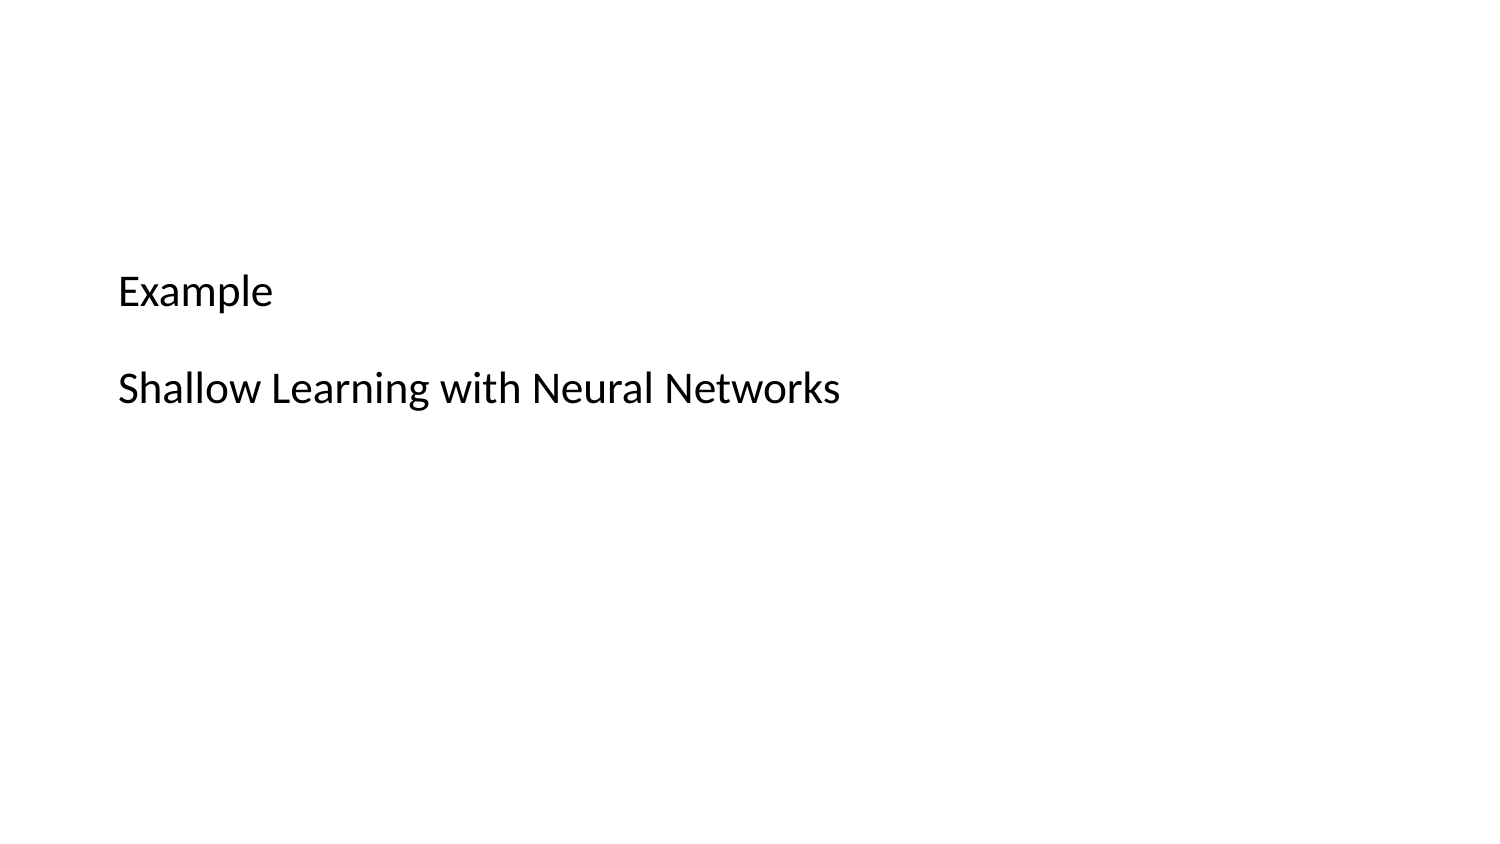

# Example Shallow Learning with Neural Networks